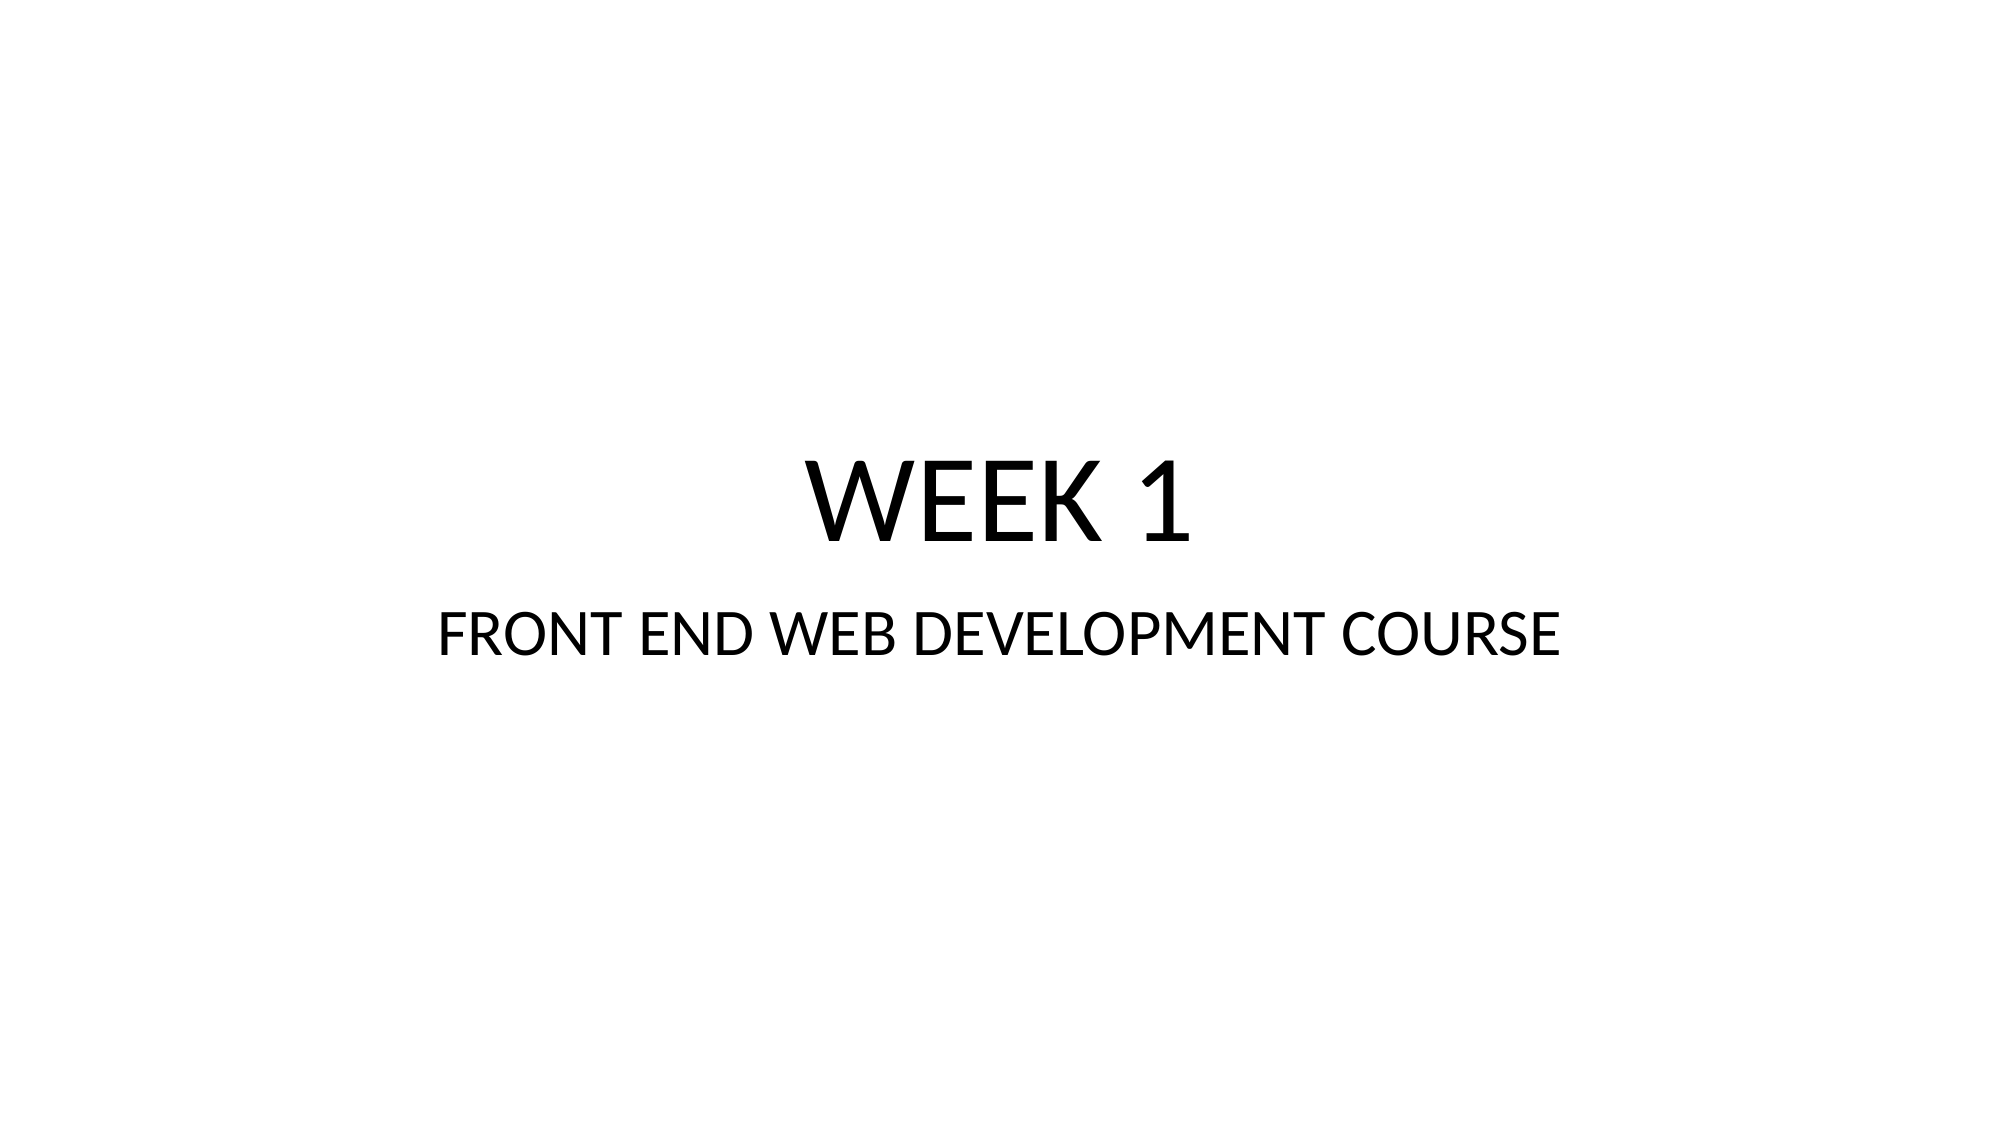

WEEK 1
FRONT END WEB DEVELOPMENT COURSE